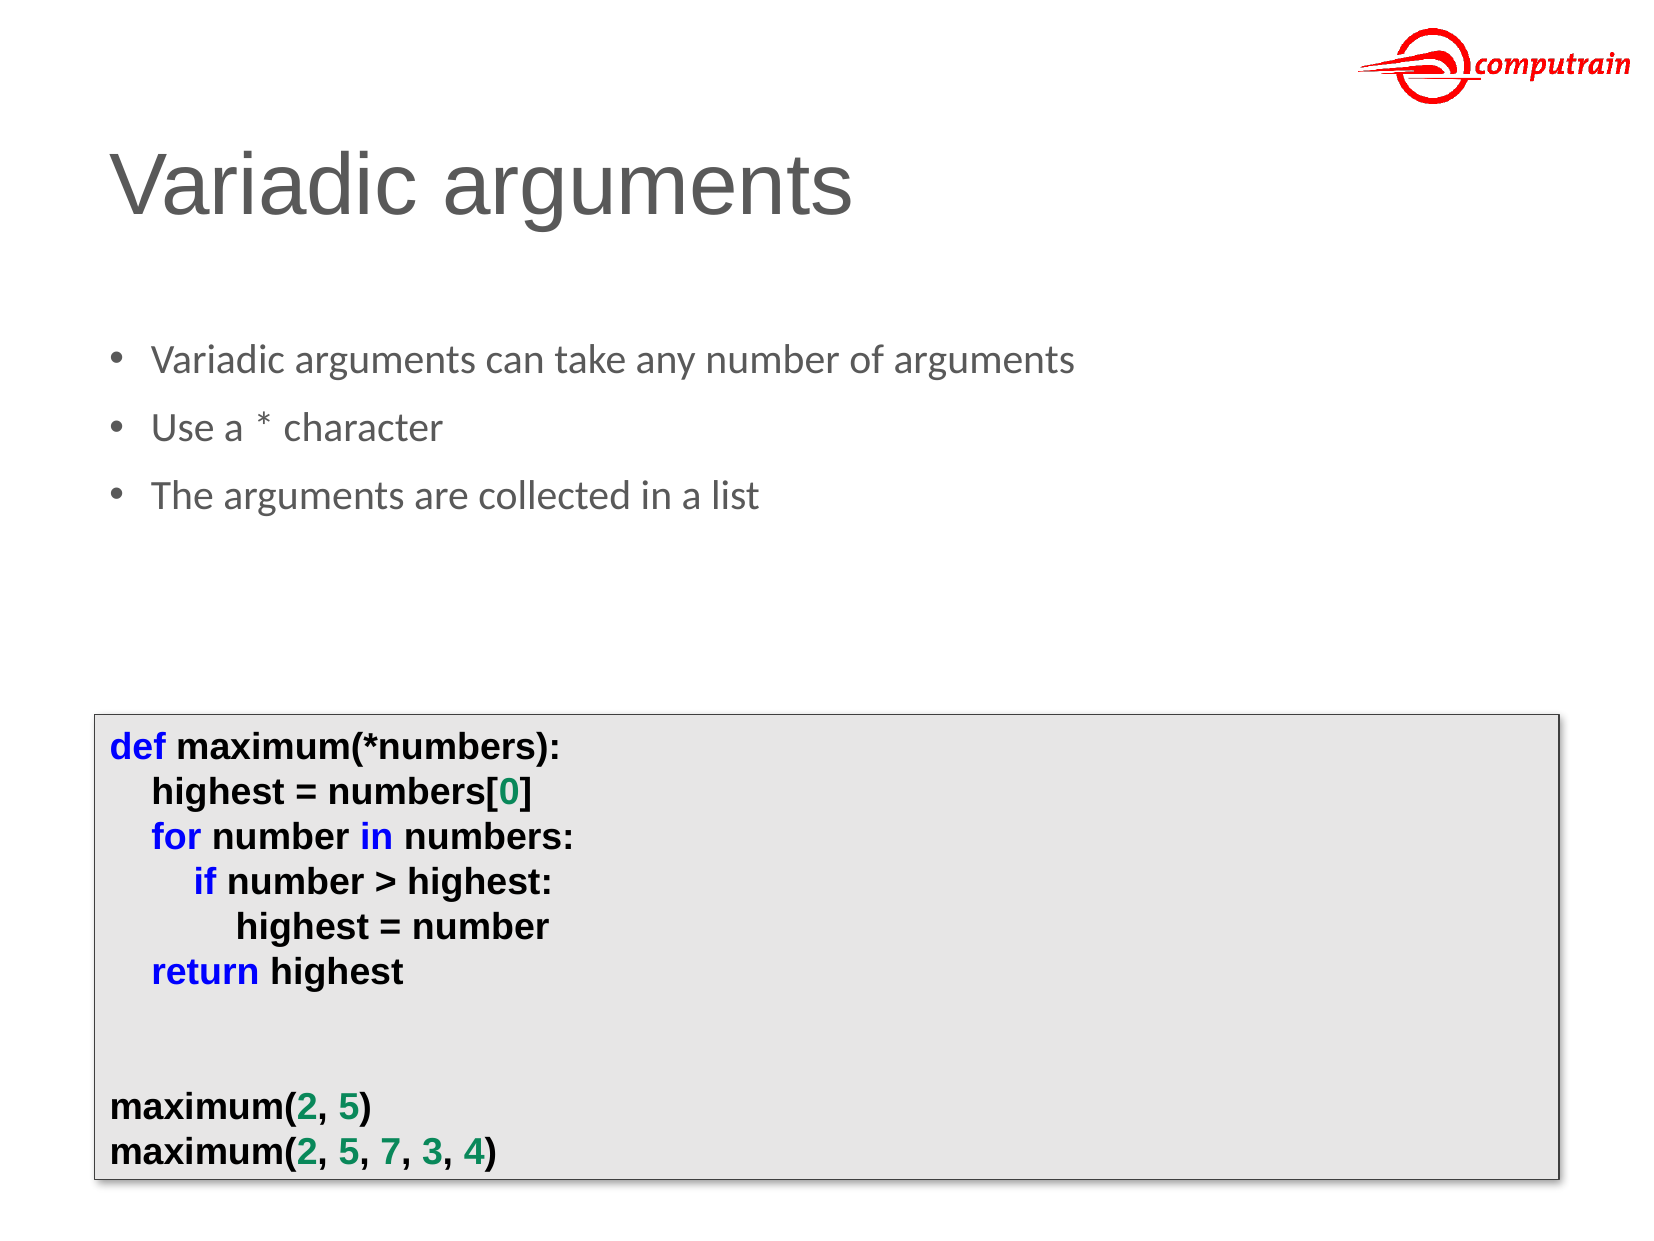

# Variadic arguments
Variadic arguments can take any number of arguments
Use a * character
The arguments are collected in a list
def maximum(*numbers):
    highest = numbers[0]
    for number in numbers:
        if number > highest:
            highest = number
    return highest

maximum(2, 5)
maximum(2, 5, 7, 3, 4)